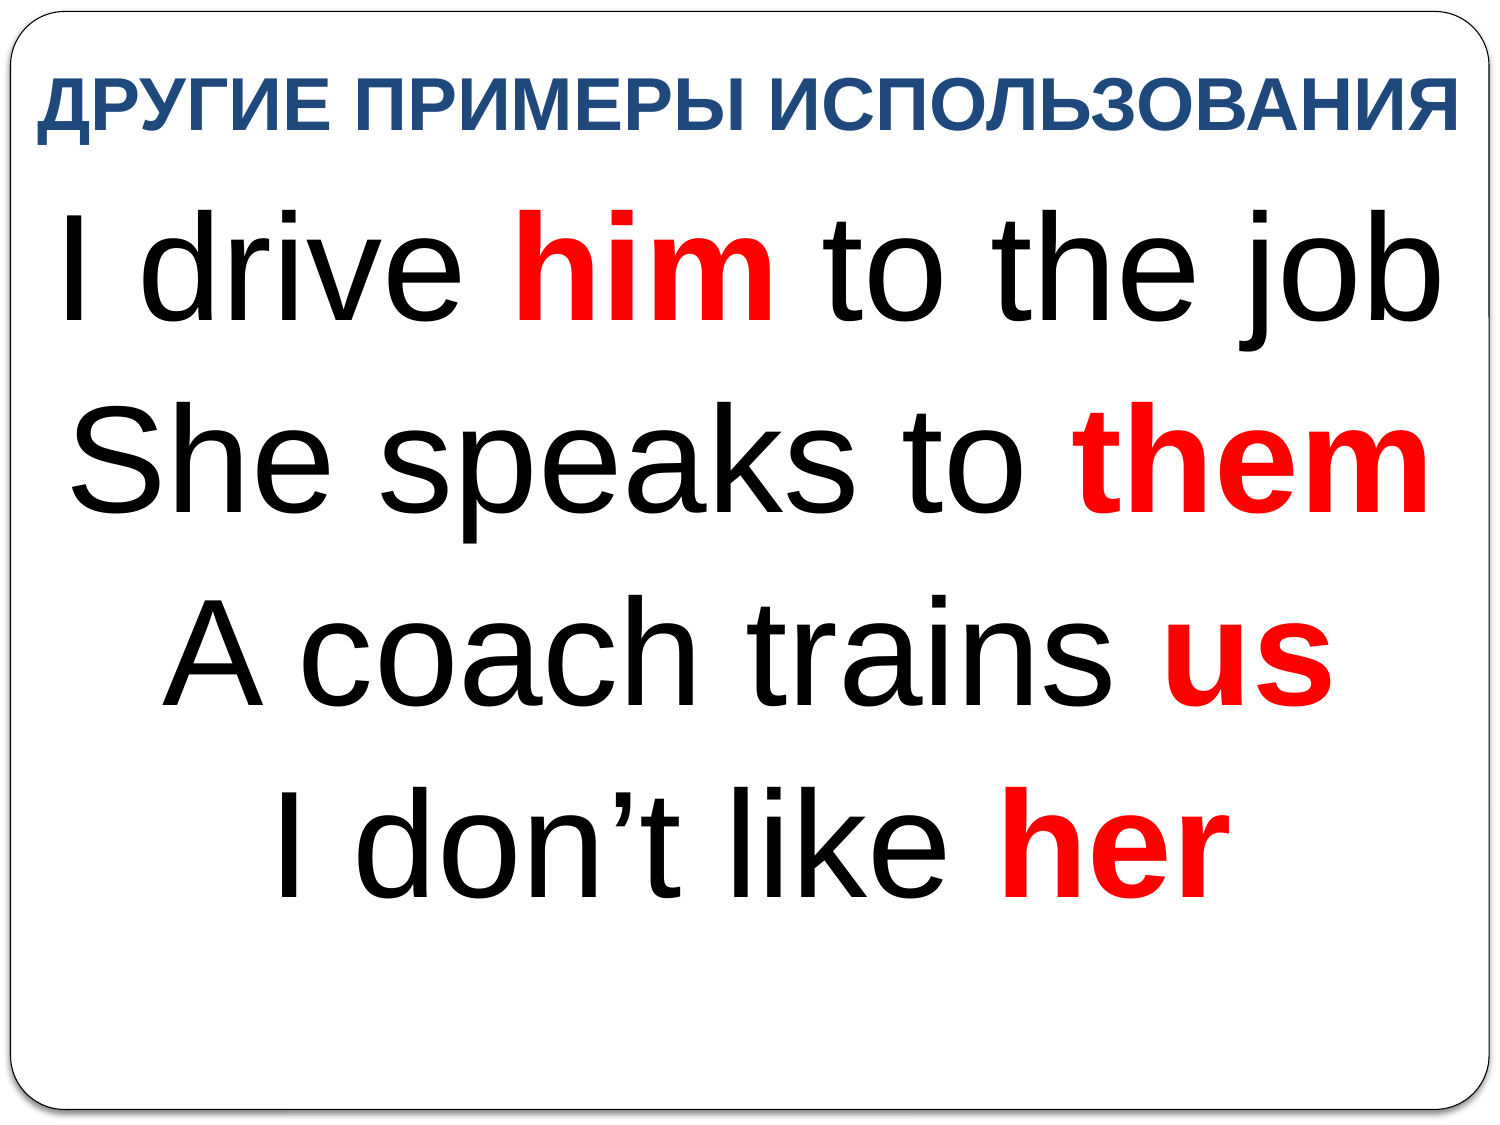

# ДРУГИЕ ПРИМЕРЫ ИСПОЛЬЗОВАНИЯ
I drive him to the job
She speaks to them
A coach trains us
I don’t like her